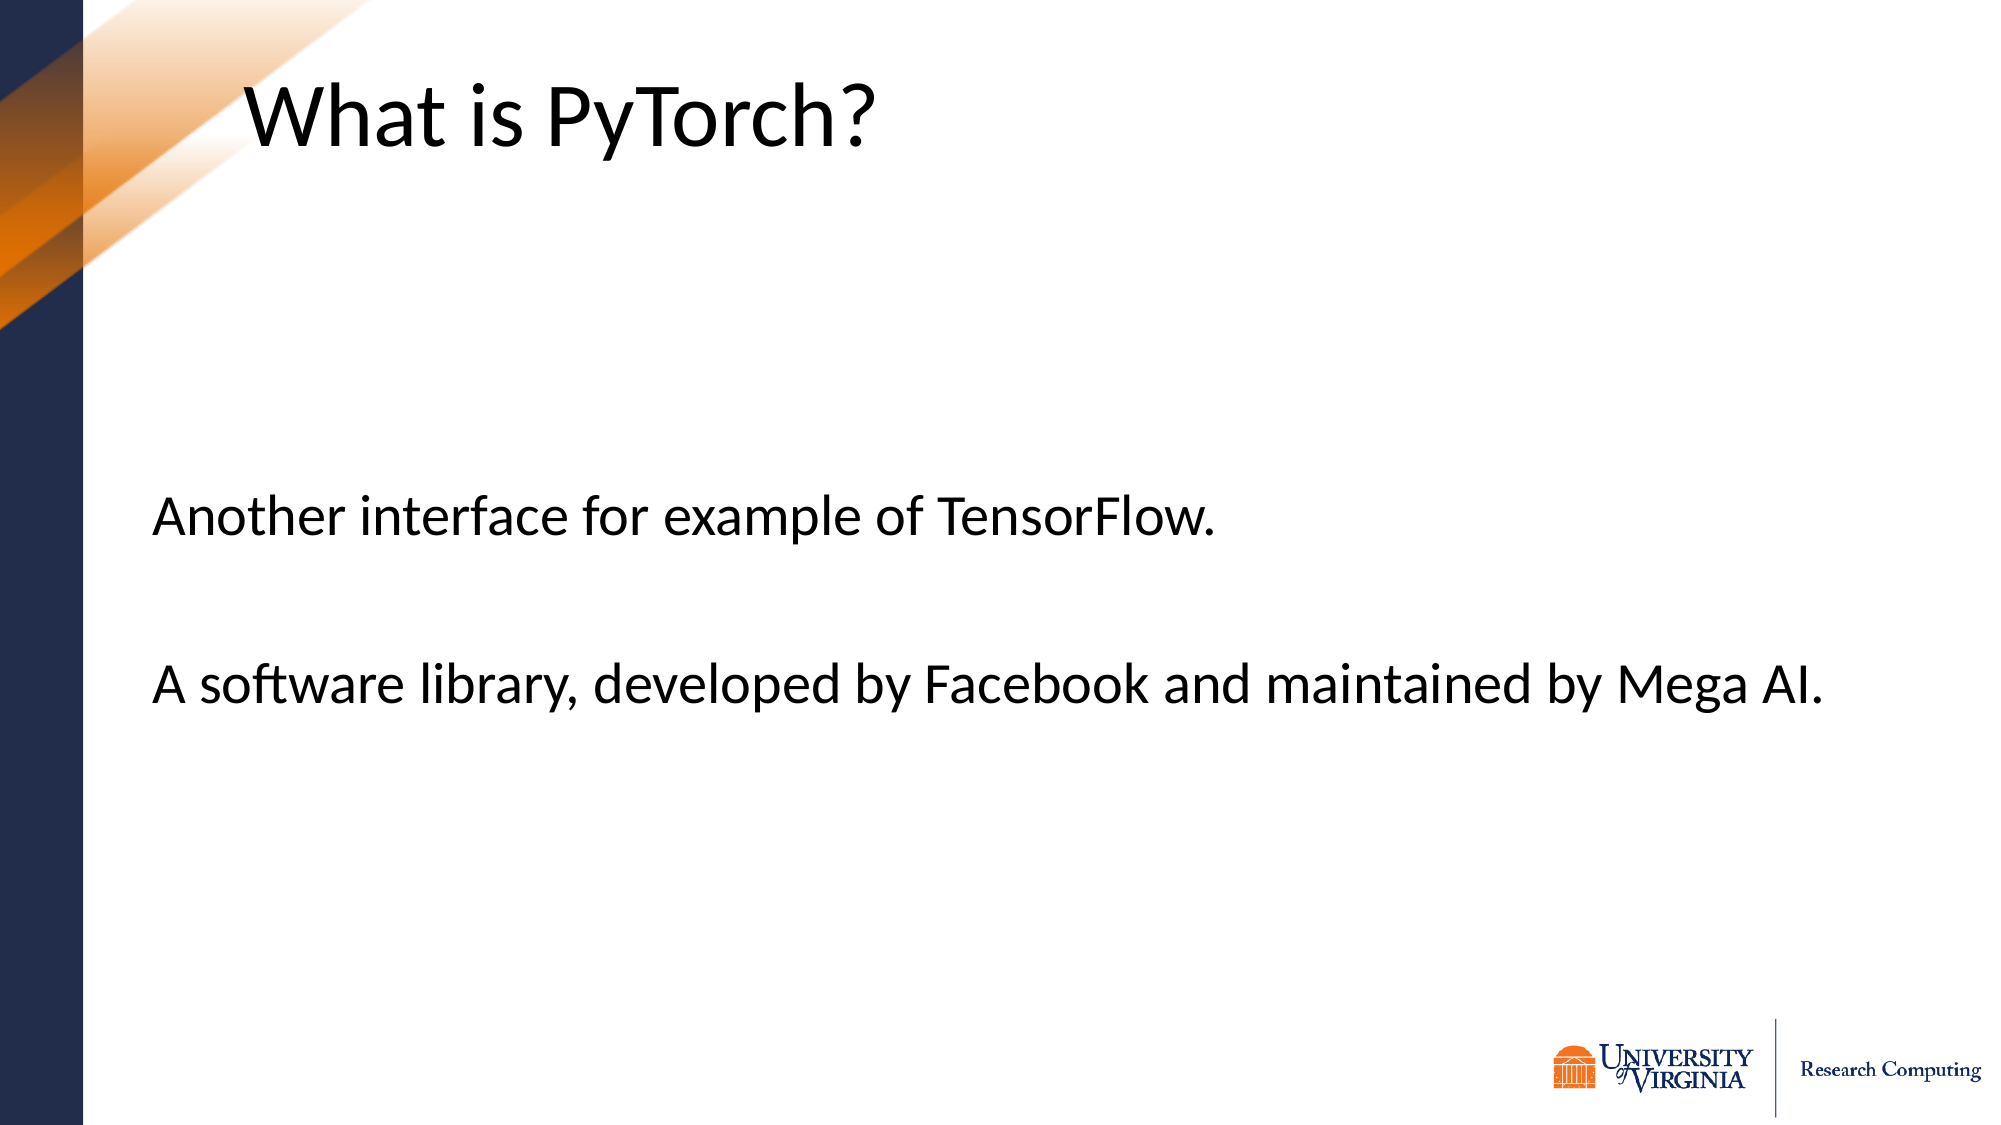

# What is PyTorch?

Another interface for example of TensorFlow.

A software library, developed by Facebook and maintained by Mega AI.